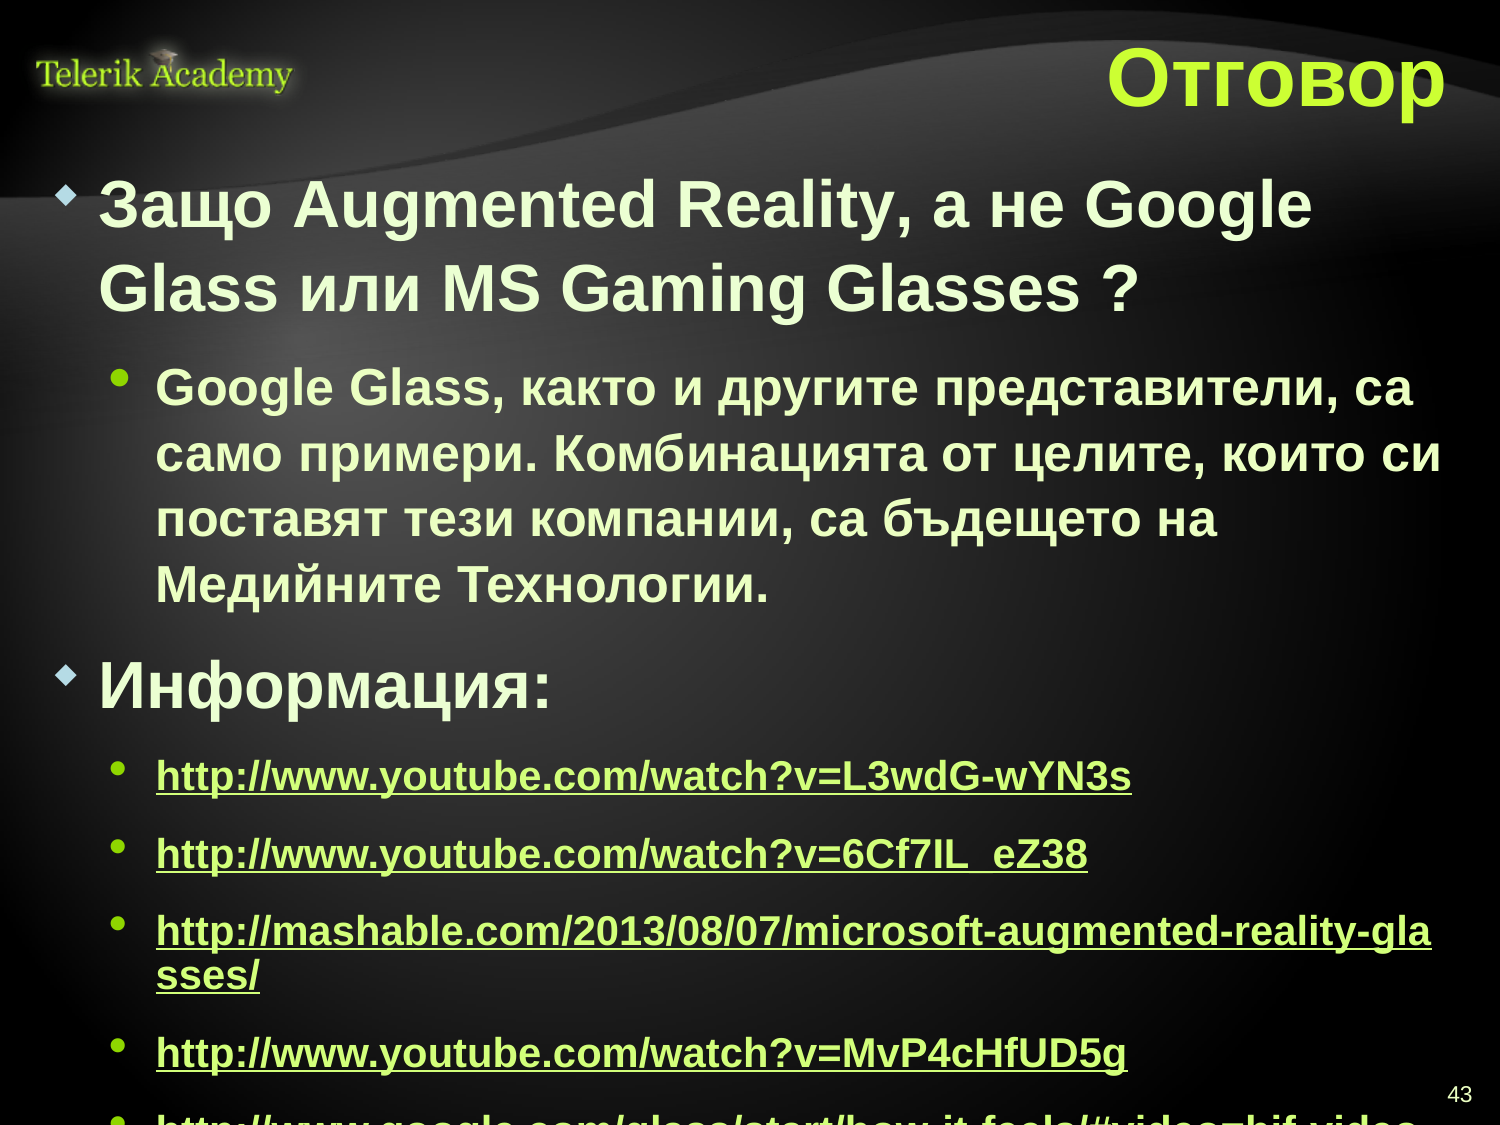

# Отговор
Защо Augmented Reality, а не Google Glass или MS Gaming Glasses ?
Google Glass, както и другите представители, са само примери. Комбинацията от целите, които си поставят тези компании, са бъдещето на Медийните Технологии.
Информация:
http://www.youtube.com/watch?v=L3wdG-wYN3s
http://www.youtube.com/watch?v=6Cf7IL_eZ38
http://mashable.com/2013/08/07/microsoft-augmented-reality-glasses/
http://www.youtube.com/watch?v=MvP4cHfUD5g
http://www.google.com/glass/start/how-it-feels/#video=hif-video

43